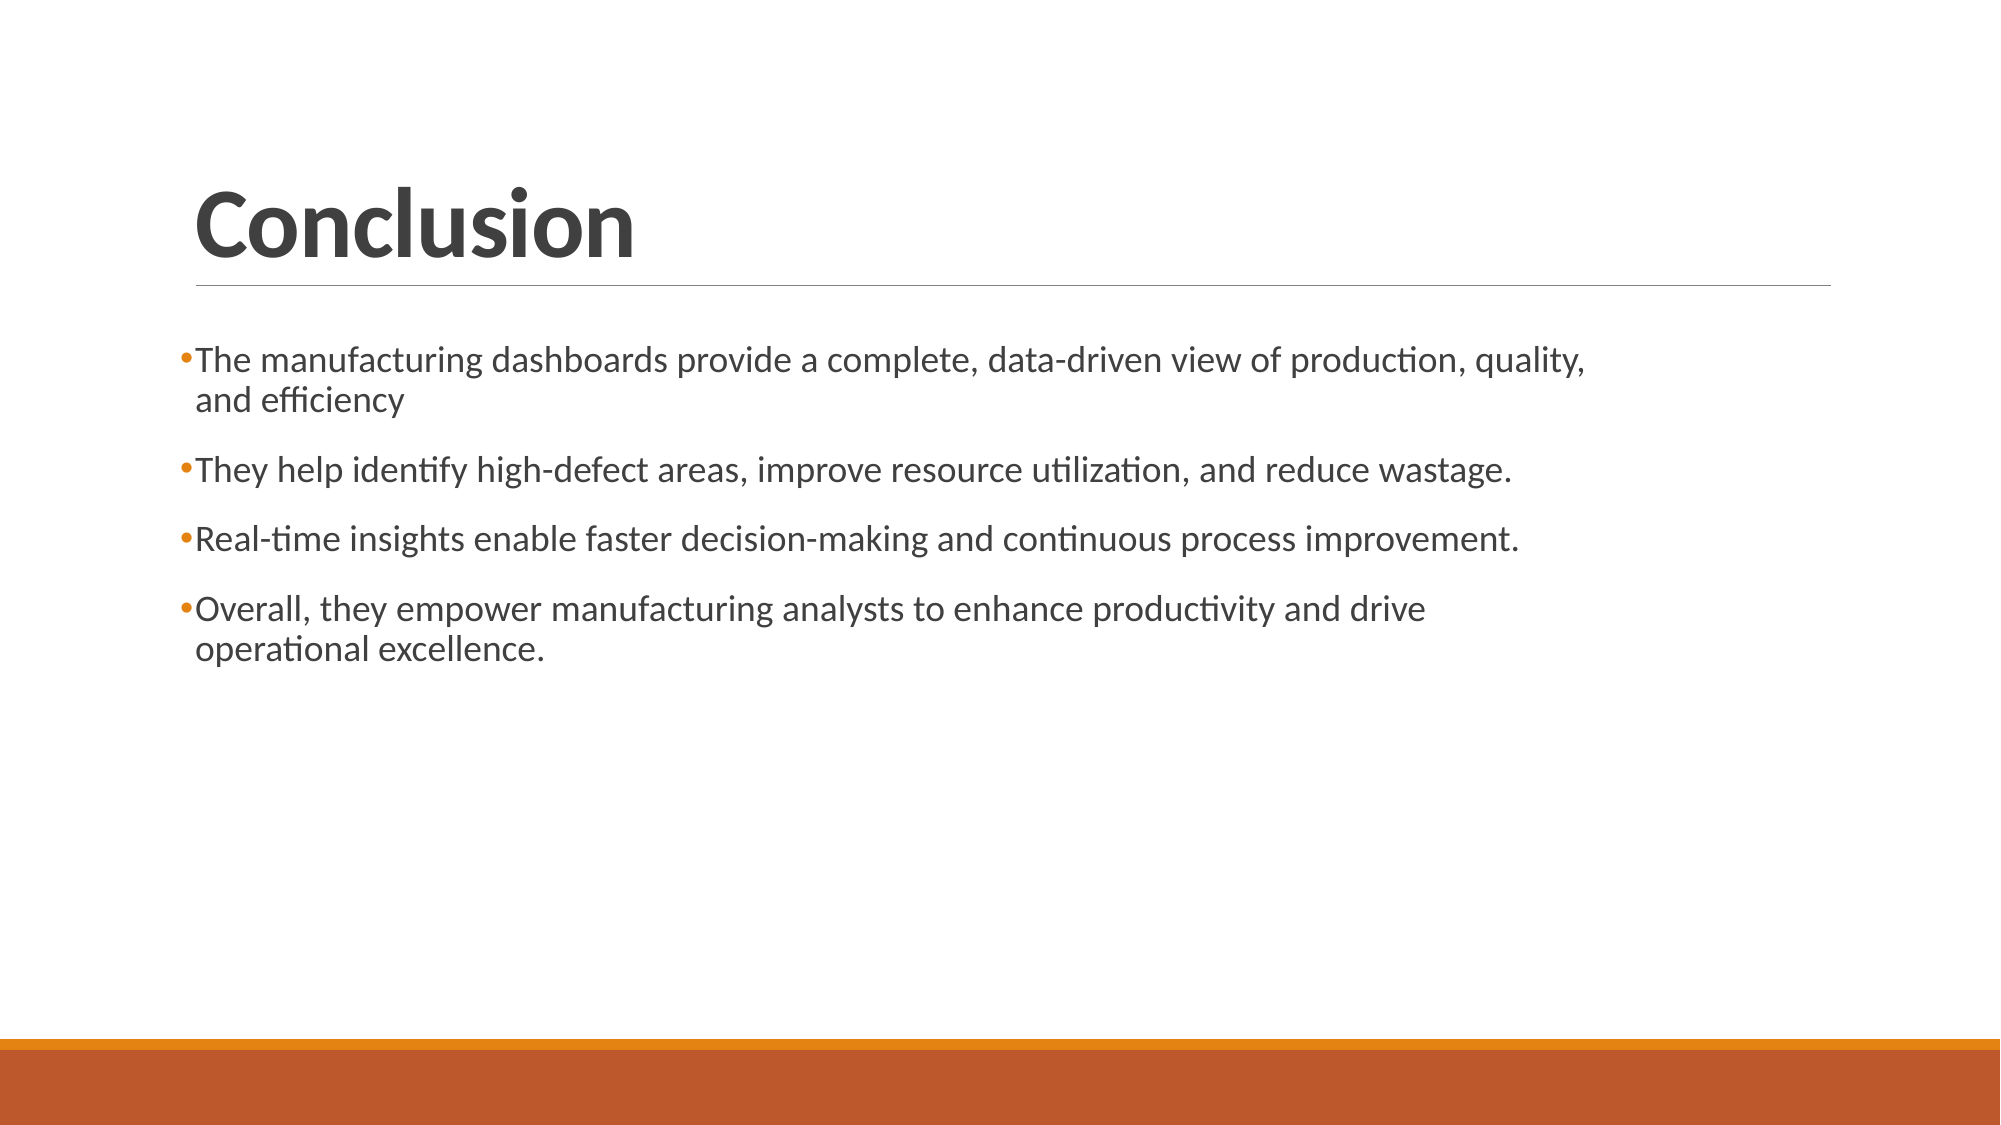

# Conclusion
The manufacturing dashboards provide a complete, data-driven view of production, quality, and efficiency
They help identify high-defect areas, improve resource utilization, and reduce wastage.
Real-time insights enable faster decision-making and continuous process improvement.
Overall, they empower manufacturing analysts to enhance productivity and drive operational excellence.